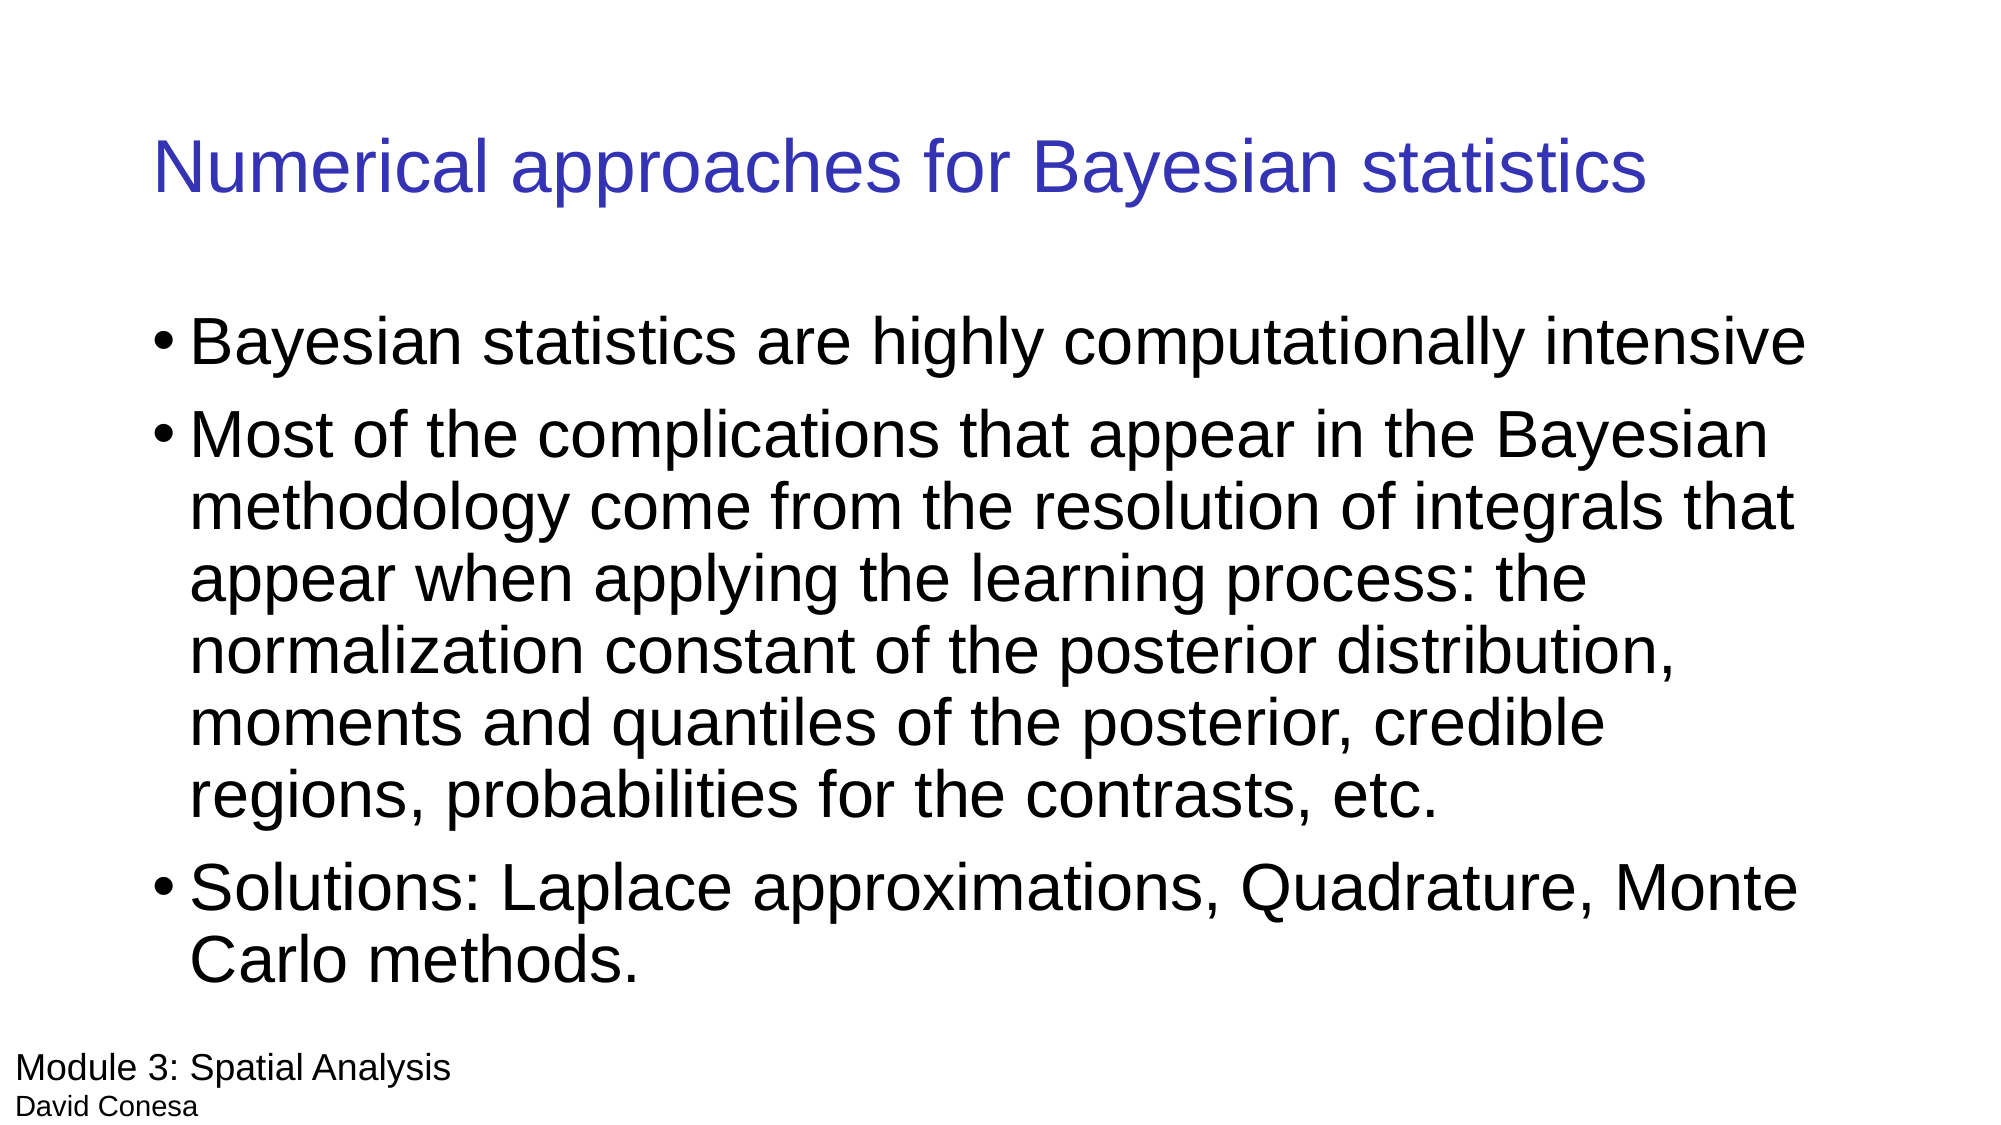

# Numerical approaches for Bayesian statistics
Bayesian statistics are highly computationally intensive
Most of the complications that appear in the Bayesian methodology come from the resolution of integrals that appear when applying the learning process: the normalization constant of the posterior distribution, moments and quantiles of the posterior, credible regions, probabilities for the contrasts, etc.
Solutions: Laplace approximations, Quadrature, Monte Carlo methods.
Module 3: Spatial Analysis
David Conesa